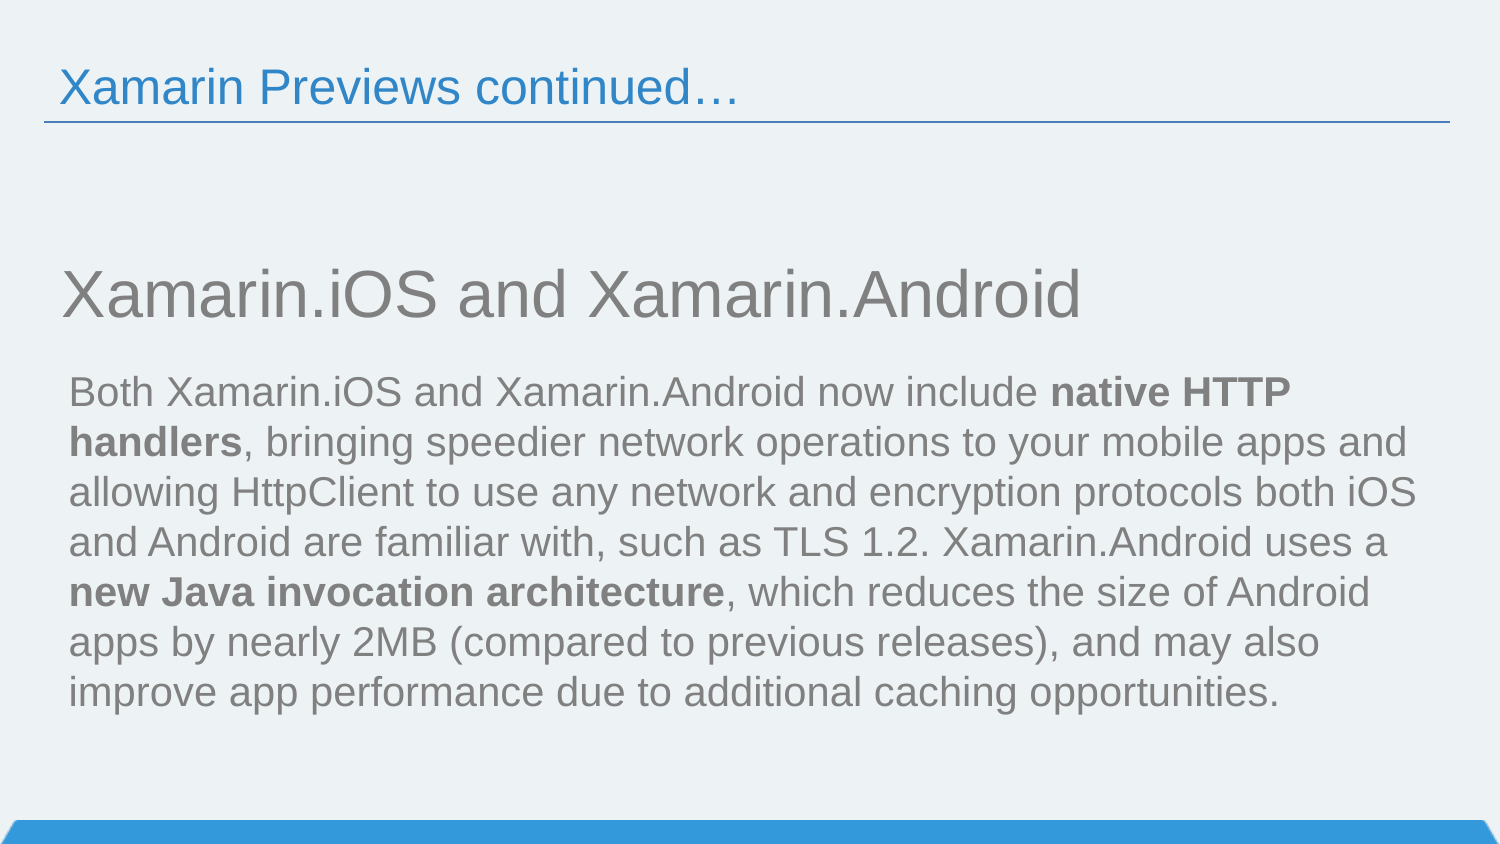

# Xamarin Previews continued…

Xamarin.iOS and Xamarin.Android
Both Xamarin.iOS and Xamarin.Android now include native HTTP handlers, bringing speedier network operations to your mobile apps and allowing HttpClient to use any network and encryption protocols both iOS and Android are familiar with, such as TLS 1.2. Xamarin.Android uses a new Java invocation architecture, which reduces the size of Android apps by nearly 2MB (compared to previous releases), and may also improve app performance due to additional caching opportunities.